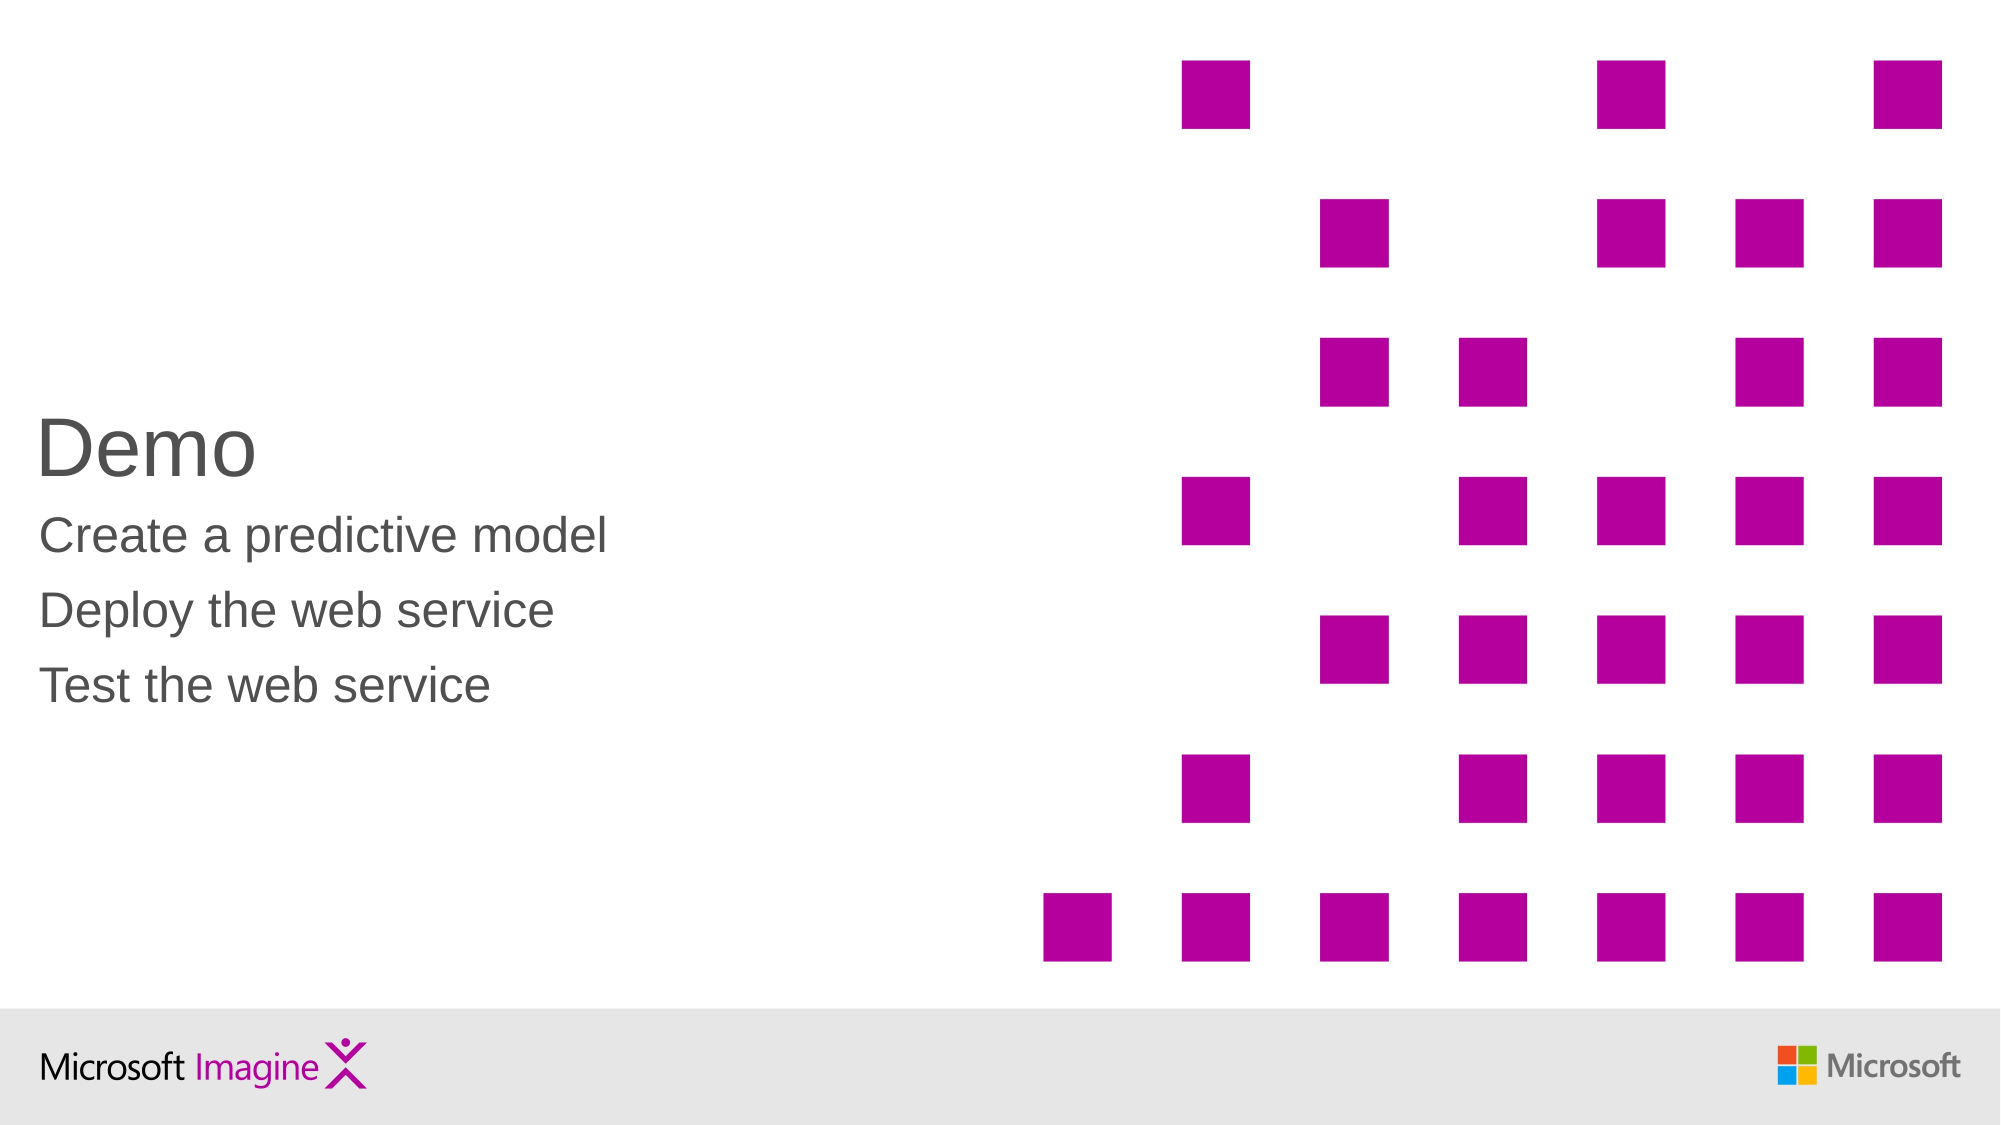

Demo
Create a predictive model
Deploy the web service
Test the web service